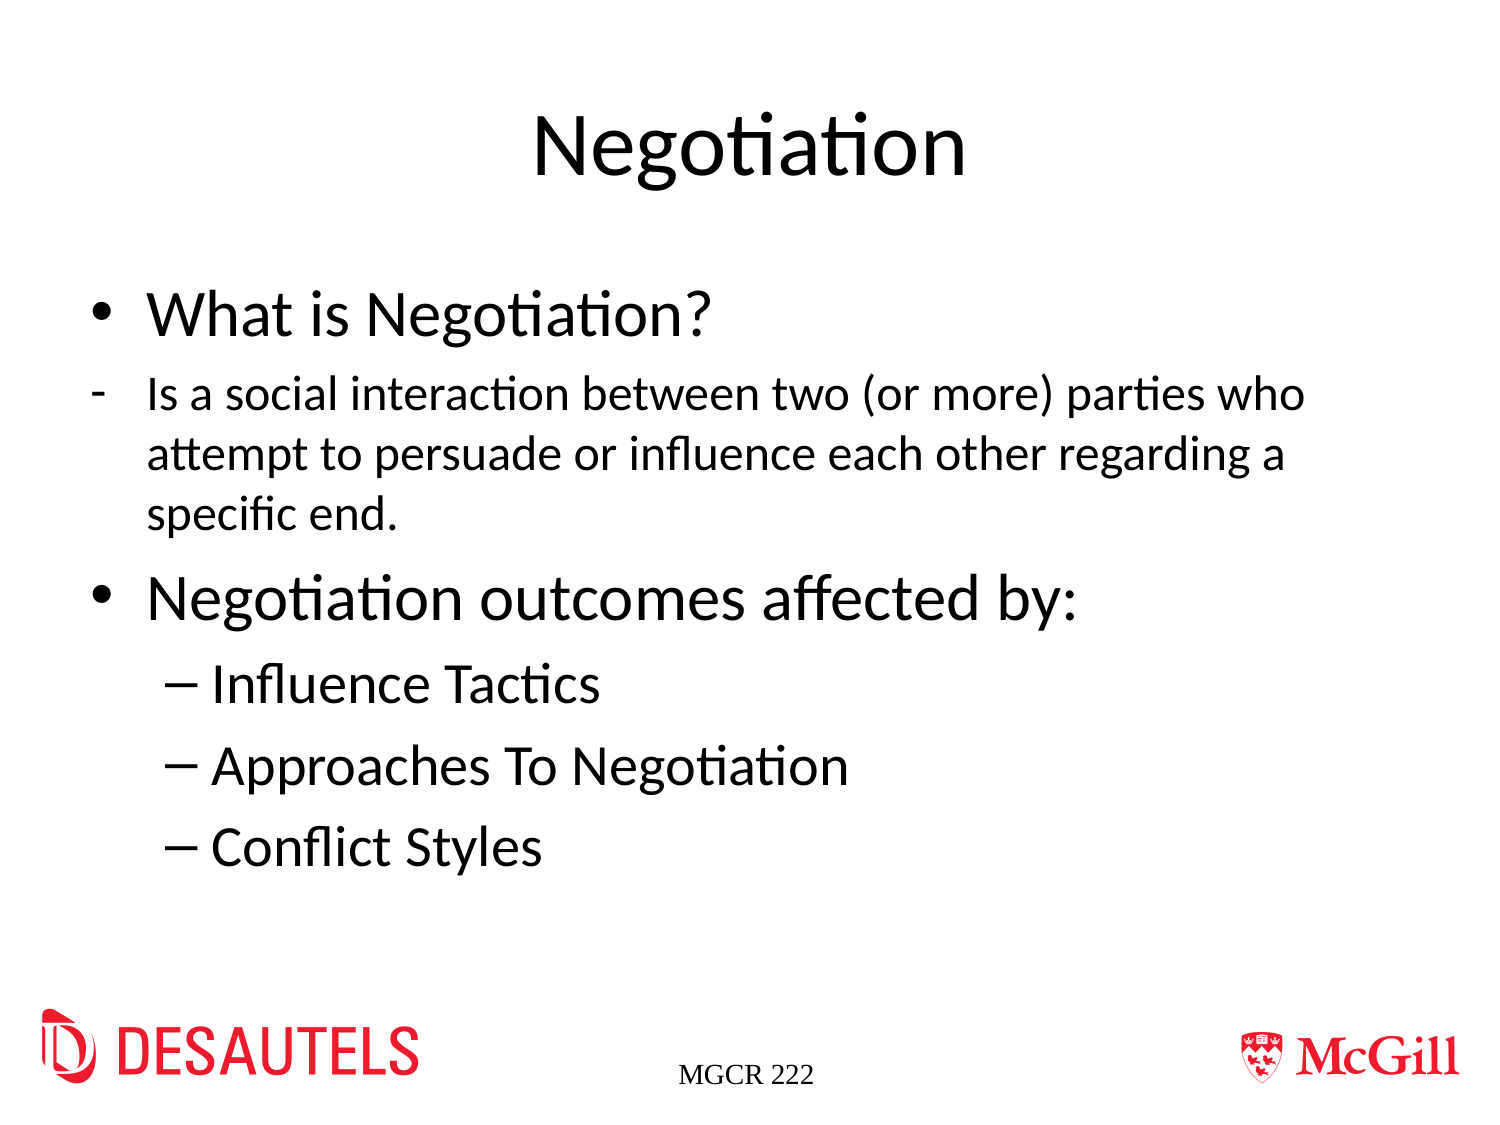

# Negotiation
What is Negotiation?
Is a social interaction between two (or more) parties who attempt to persuade or influence each other regarding a specific end.
Negotiation outcomes affected by:
Influence Tactics
Approaches To Negotiation
Conflict Styles

MGCR 222